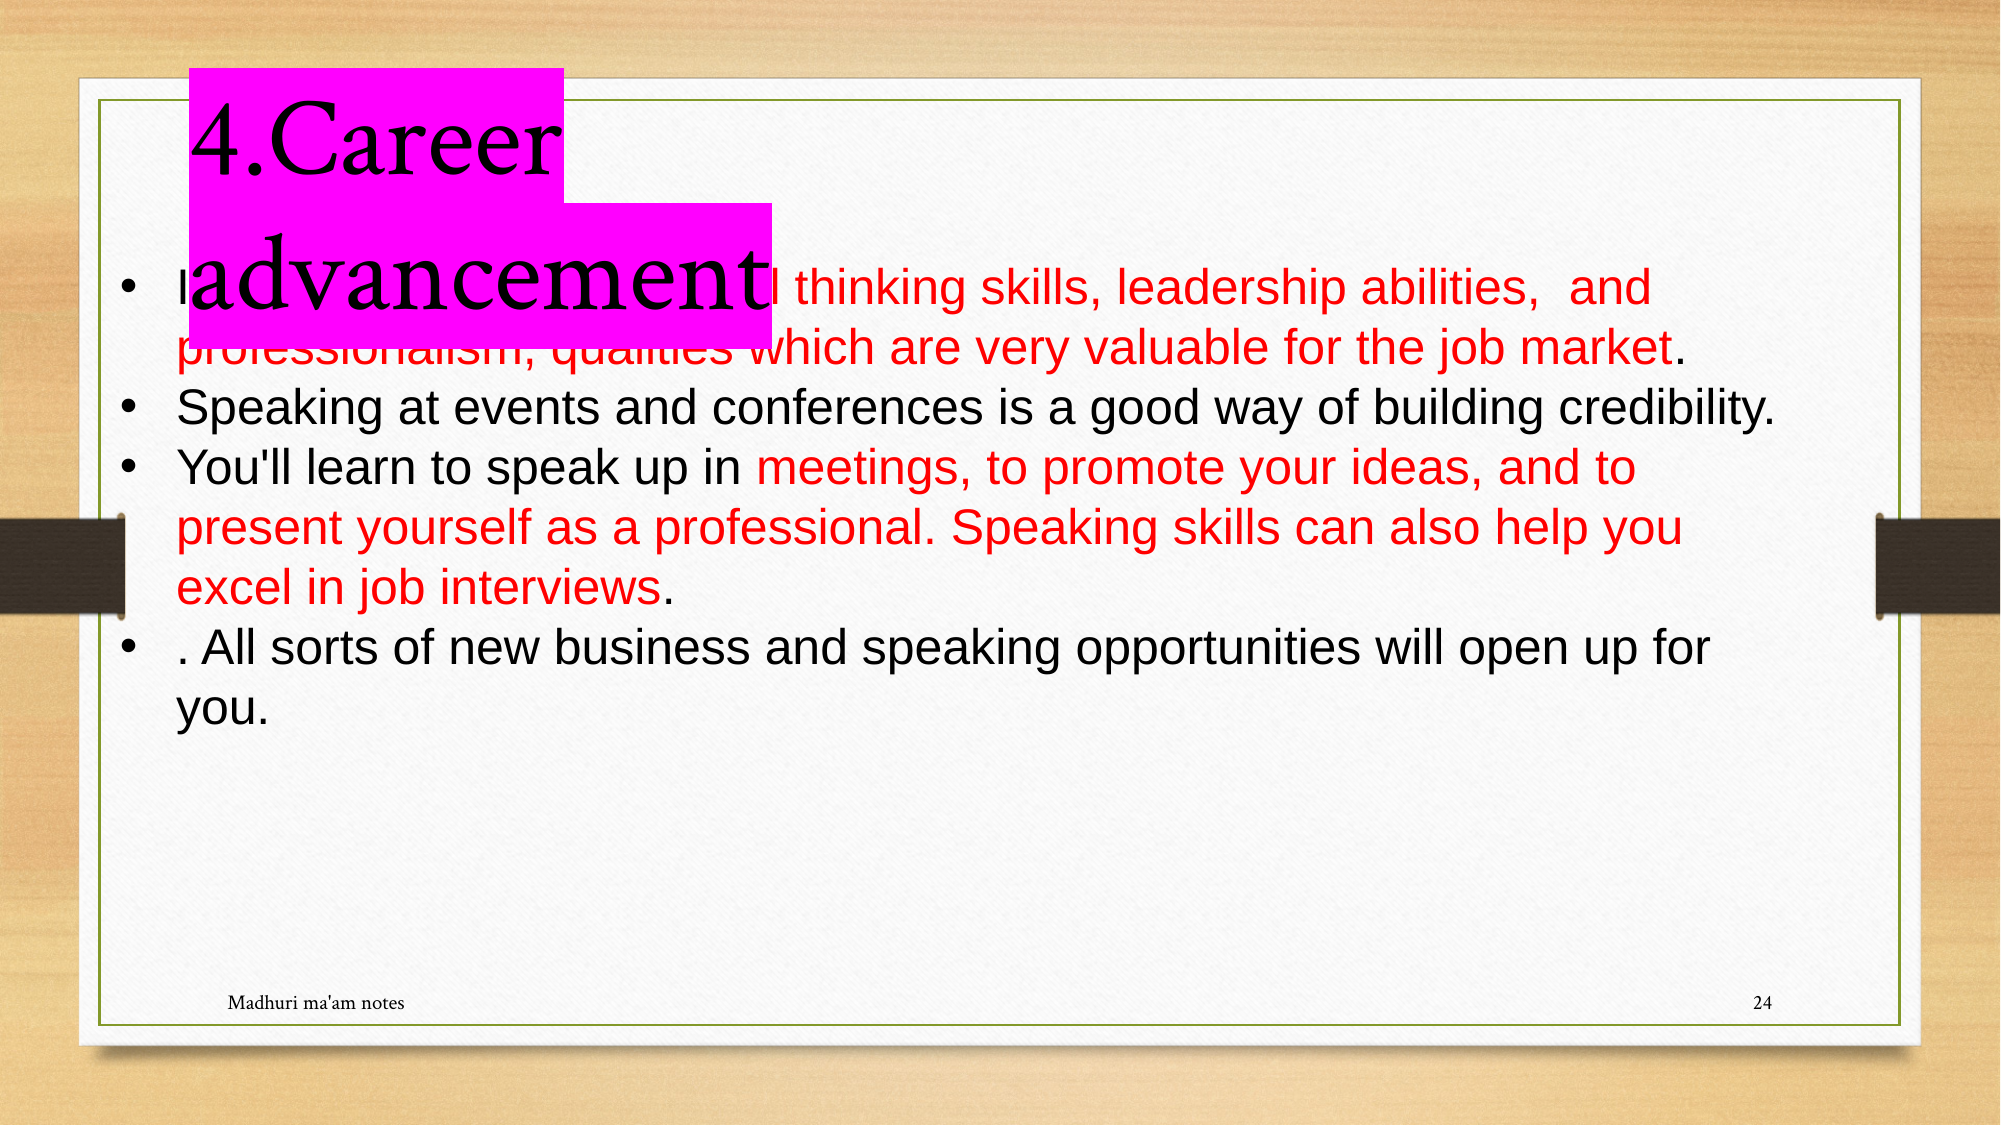

4.Career advancement
It  indicate creativity, critical thinking skills, leadership abilities,  and professionalism, qualities which are very valuable for the job market.
Speaking at events and conferences is a good way of building credibility.
You'll learn to speak up in meetings, to promote your ideas, and to present yourself as a professional. Speaking skills can also help you excel in job interviews.
. All sorts of new business and speaking opportunities will open up for you.
Madhuri ma'am notes
24